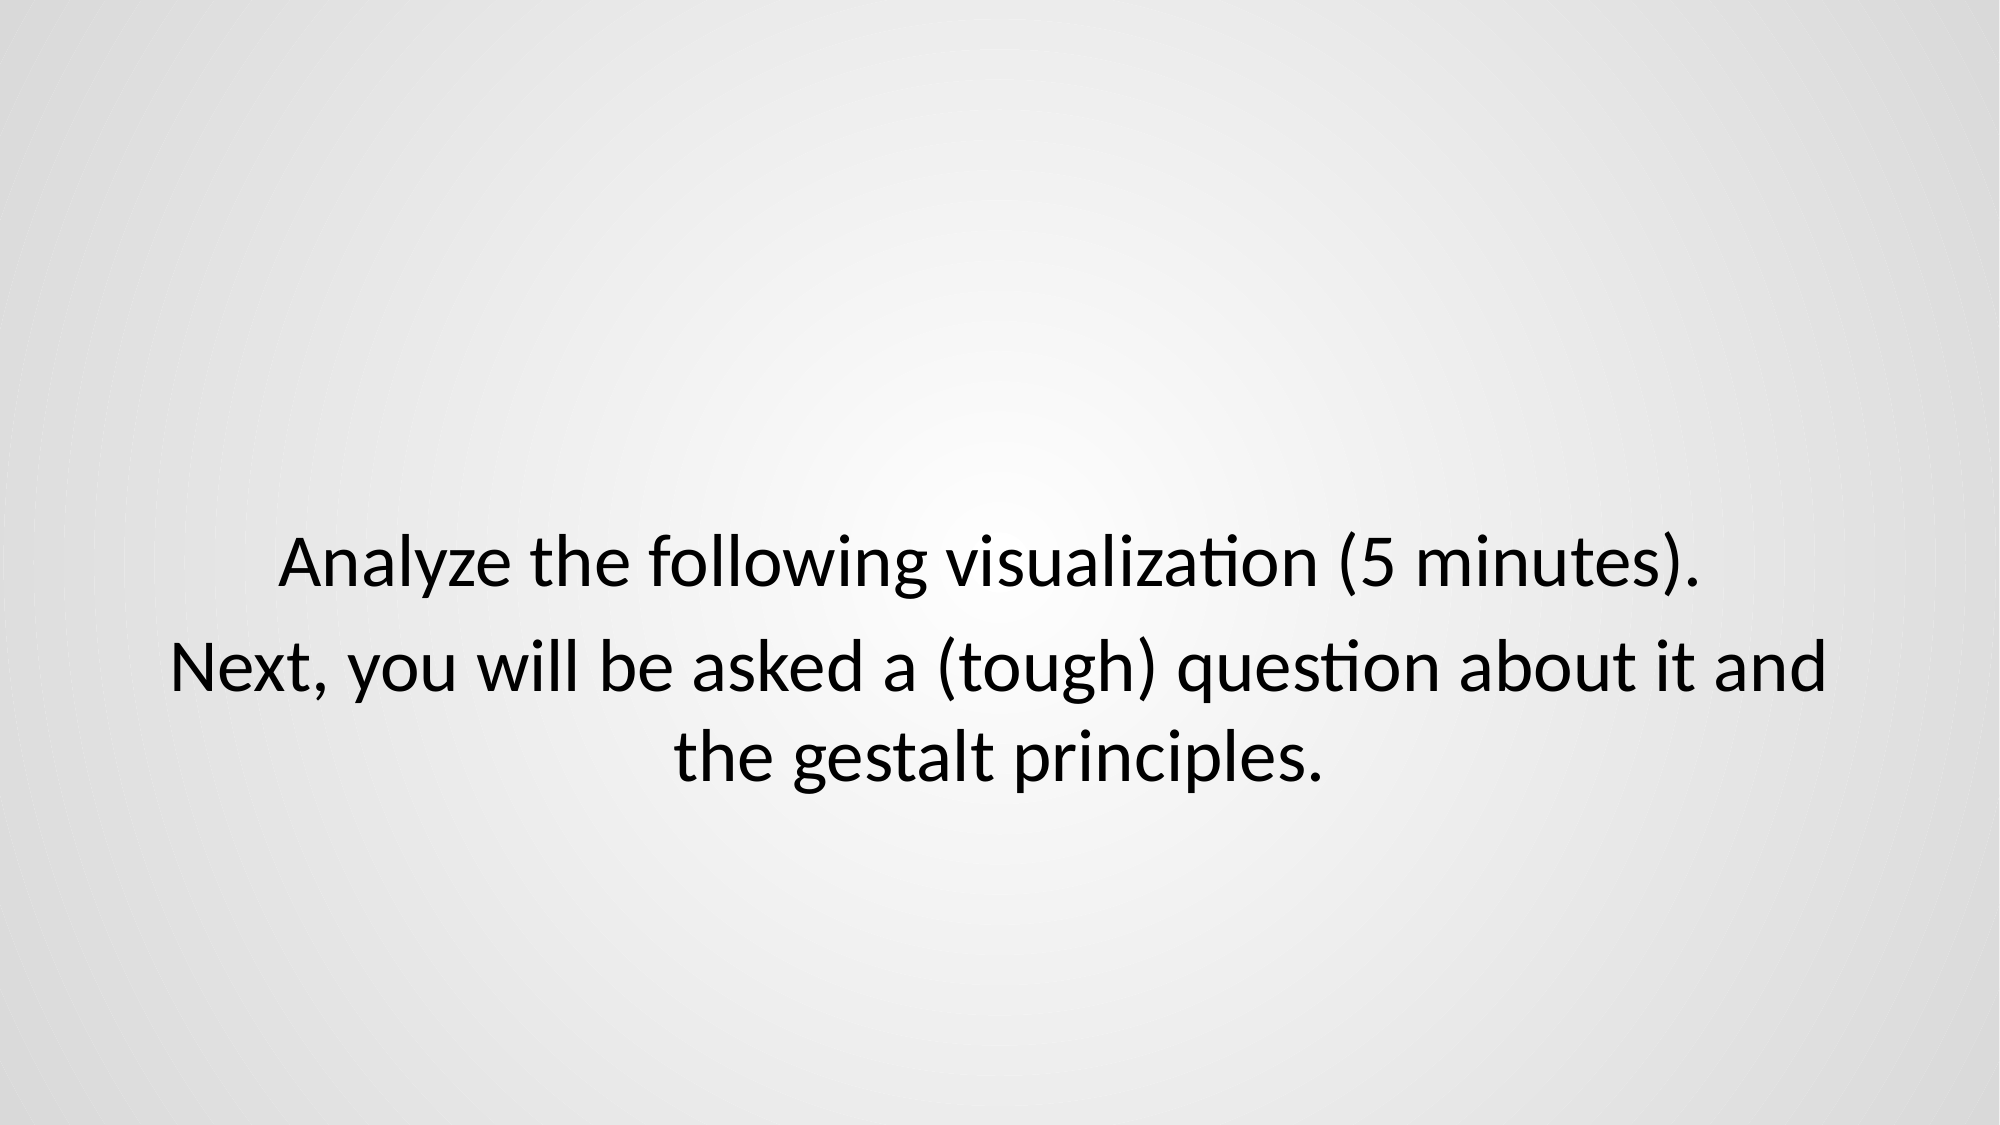

Analyze the following visualization (5 minutes).
Next, you will be asked a (tough) question about it and the gestalt principles.